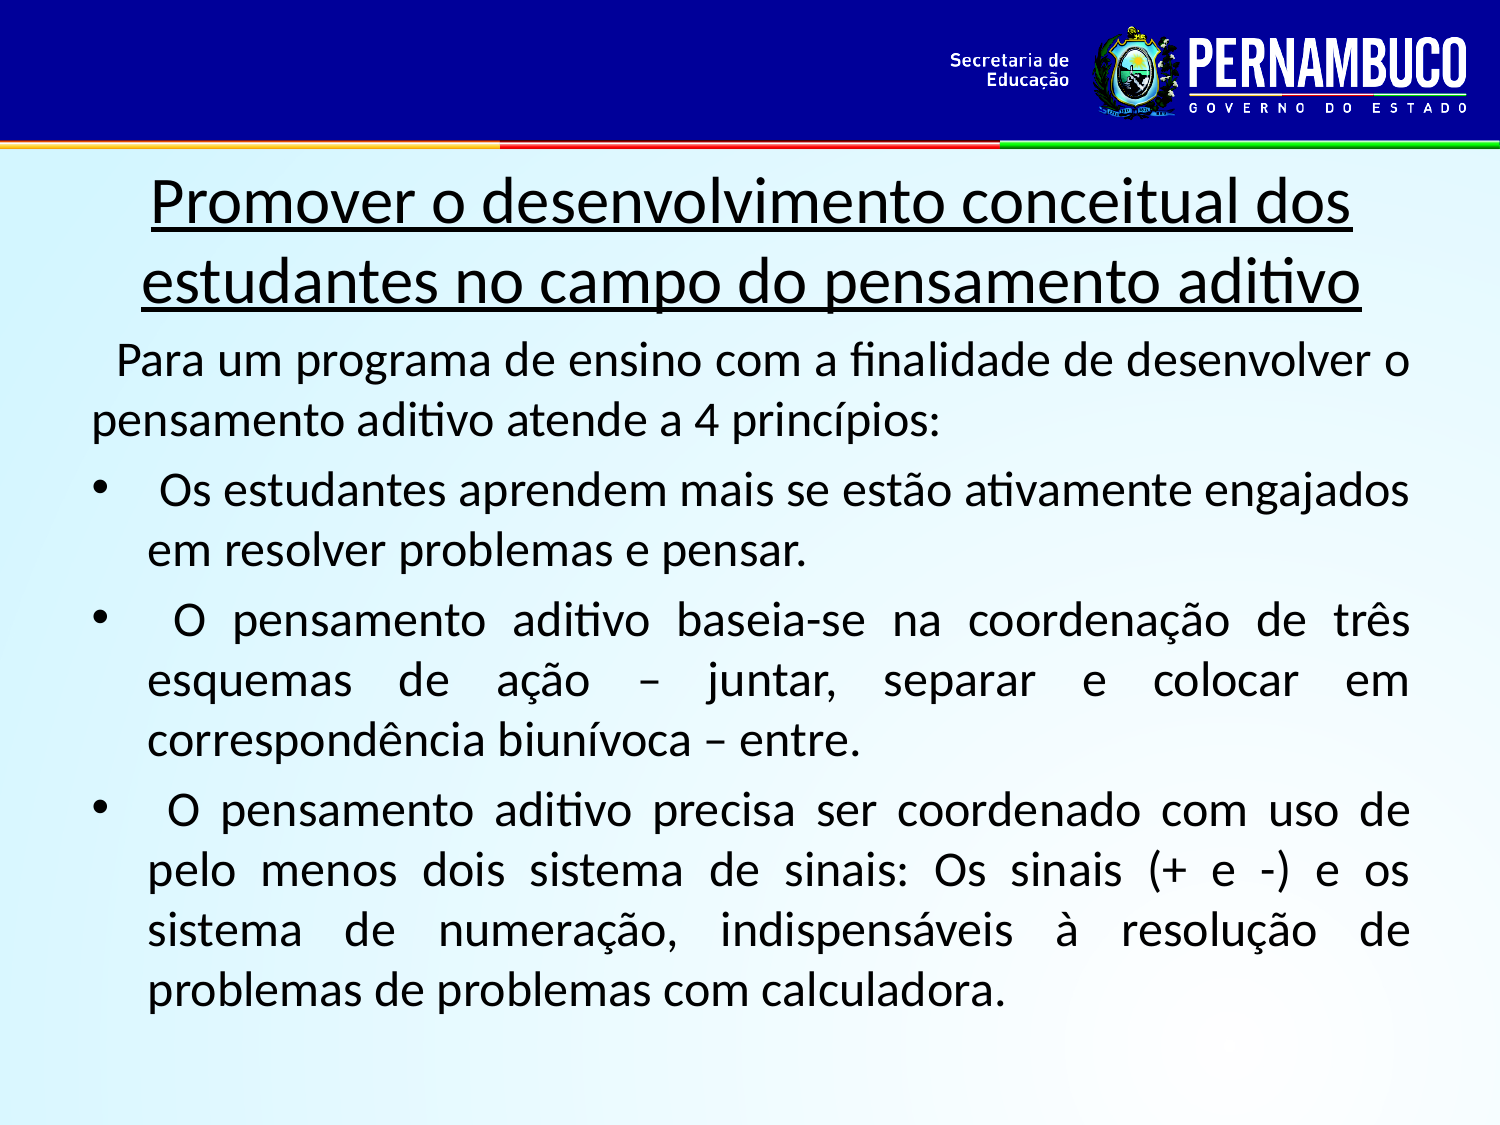

Promover o desenvolvimento conceitual dos estudantes no campo do pensamento aditivo
  Para um programa de ensino com a finalidade de desenvolver o pensamento aditivo atende a 4 princípios:
 Os estudantes aprendem mais se estão ativamente engajados em resolver problemas e pensar.
 O pensamento aditivo baseia-se na coordenação de três esquemas de ação – juntar, separar e colocar em correspondência biunívoca – entre.
 O pensamento aditivo precisa ser coordenado com uso de pelo menos dois sistema de sinais: Os sinais (+ e -) e os sistema de numeração, indispensáveis à resolução de problemas de problemas com calculadora.